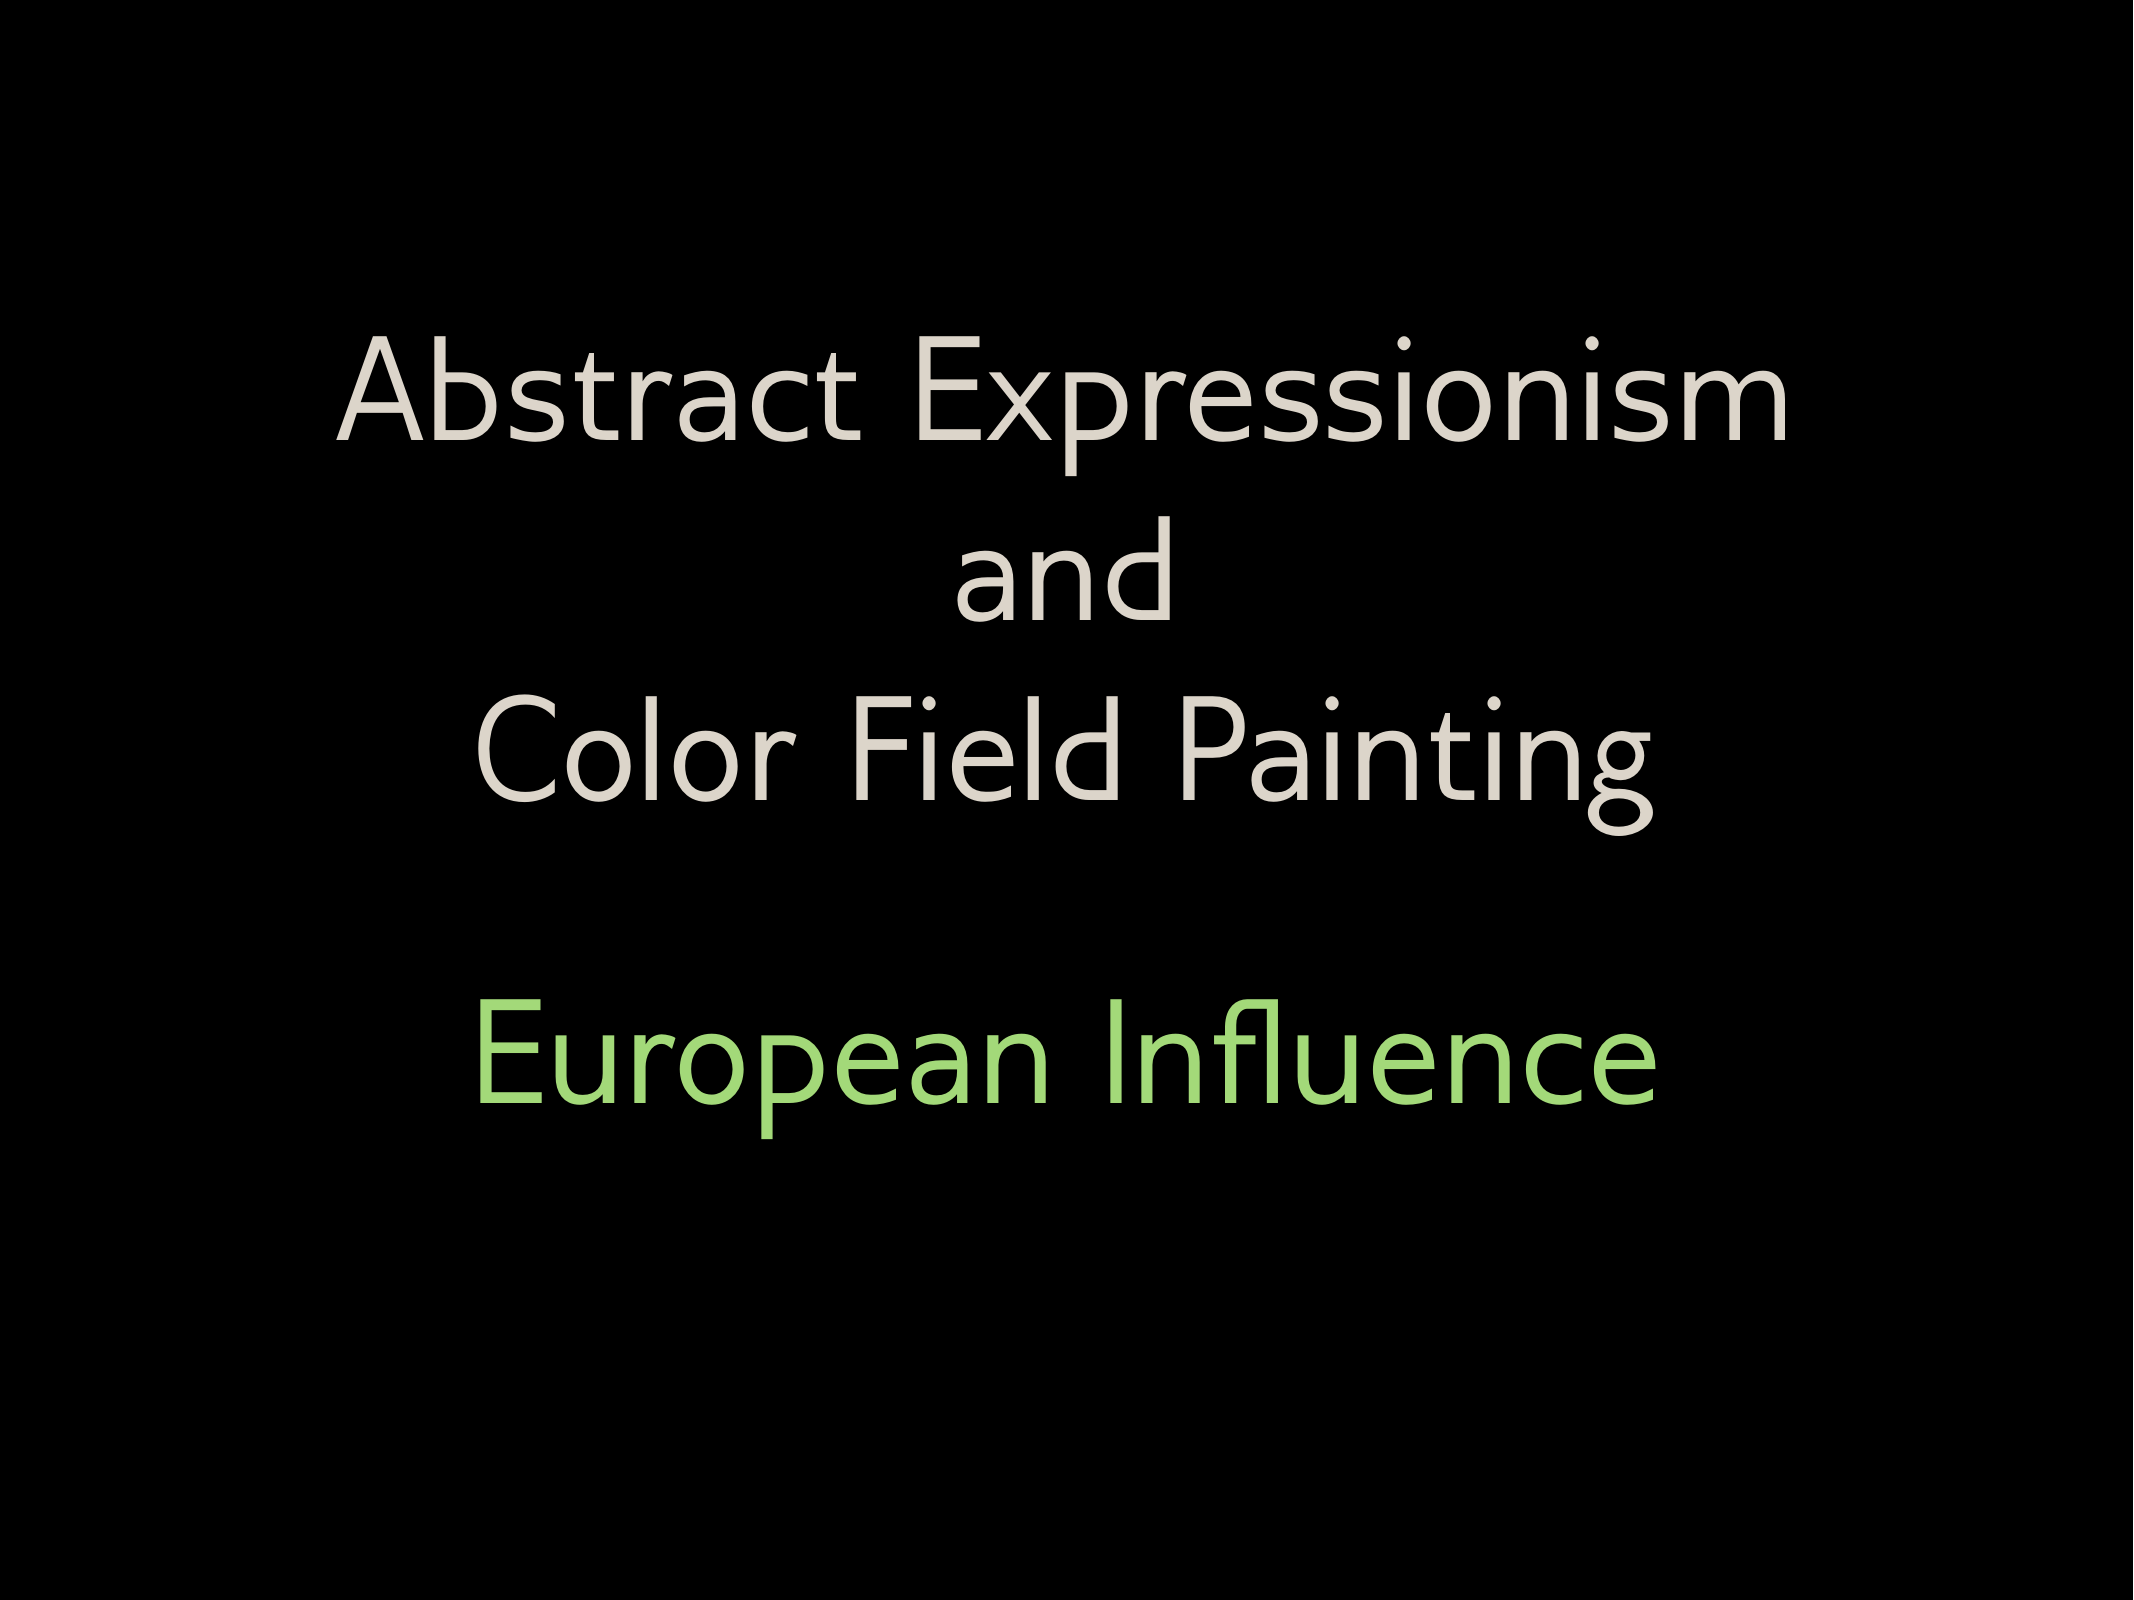

Abstract Expressionism
and
Color Field Painting
European Influence